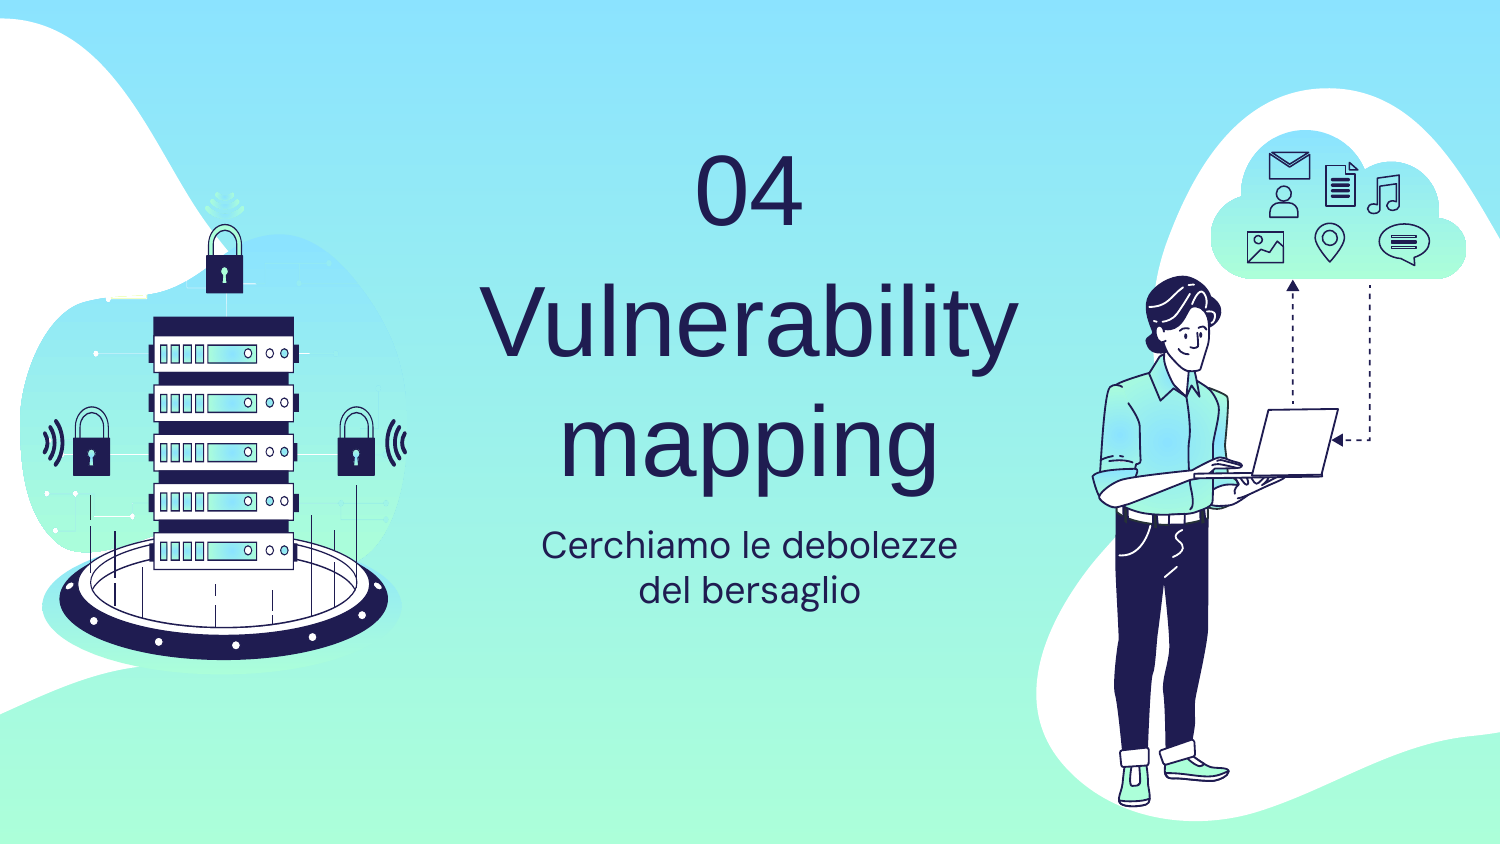

04

# Vulnerability mapping
Cerchiamo le debolezze del bersaglio